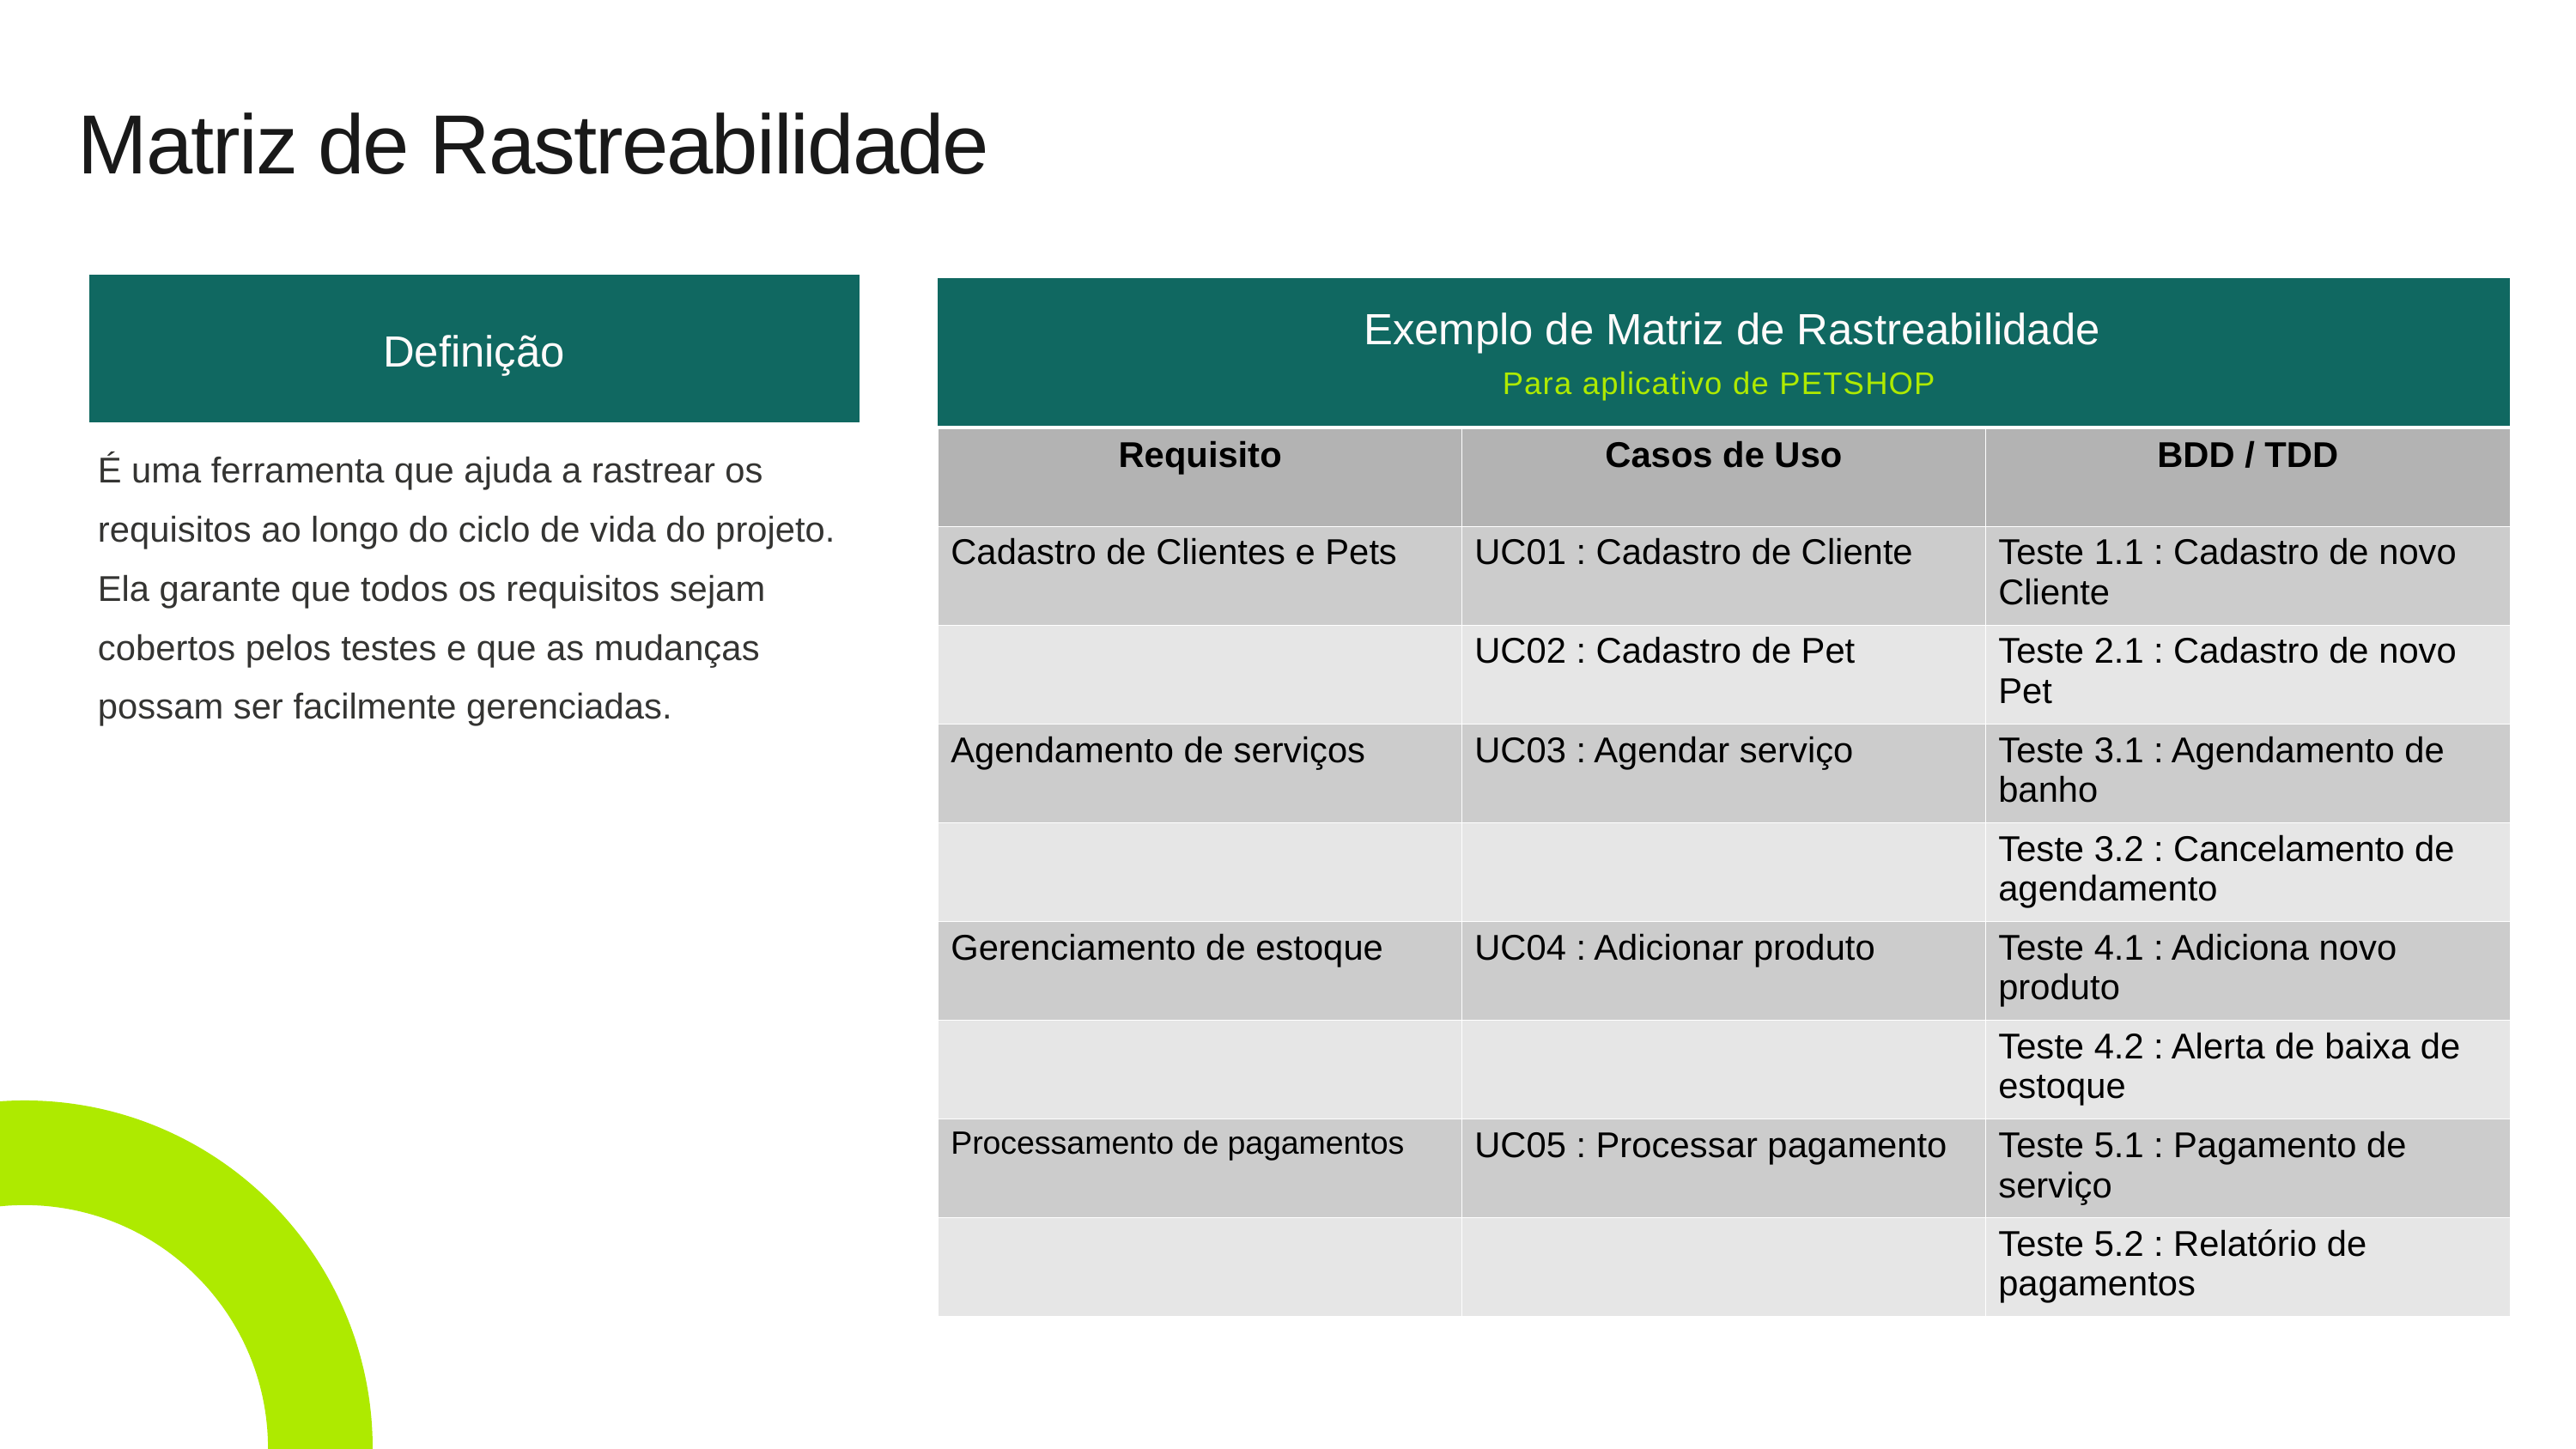

Matriz de Rastreabilidade

Exemplo de Matriz de Rastreabilidade
Definição
Para aplicativo de PETSHOP
| Requisito | Casos de Uso | BDD / TDD |
| --- | --- | --- |
| Cadastro de Clientes e Pets | UC01 : Cadastro de Cliente | Teste 1.1 : Cadastro de novo Cliente |
|  | UC02 : Cadastro de Pet | Teste 2.1 : Cadastro de novo Pet |
| Agendamento de serviços | UC03 : Agendar serviço | Teste 3.1 : Agendamento de banho |
|  |  | Teste 3.2 : Cancelamento de agendamento |
| Gerenciamento de estoque | UC04 : Adicionar produto | Teste 4.1 : Adiciona novo produto |
|  |  | Teste 4.2 : Alerta de baixa de estoque |
| Processamento de pagamentos | UC05 : Processar pagamento | Teste 5.1 : Pagamento de serviço |
|  |  | Teste 5.2 : Relatório de pagamentos |
É uma ferramenta que ajuda a rastrear os requisitos ao longo do ciclo de vida do projeto. Ela garante que todos os requisitos sejam cobertos pelos testes e que as mudanças possam ser facilmente gerenciadas.